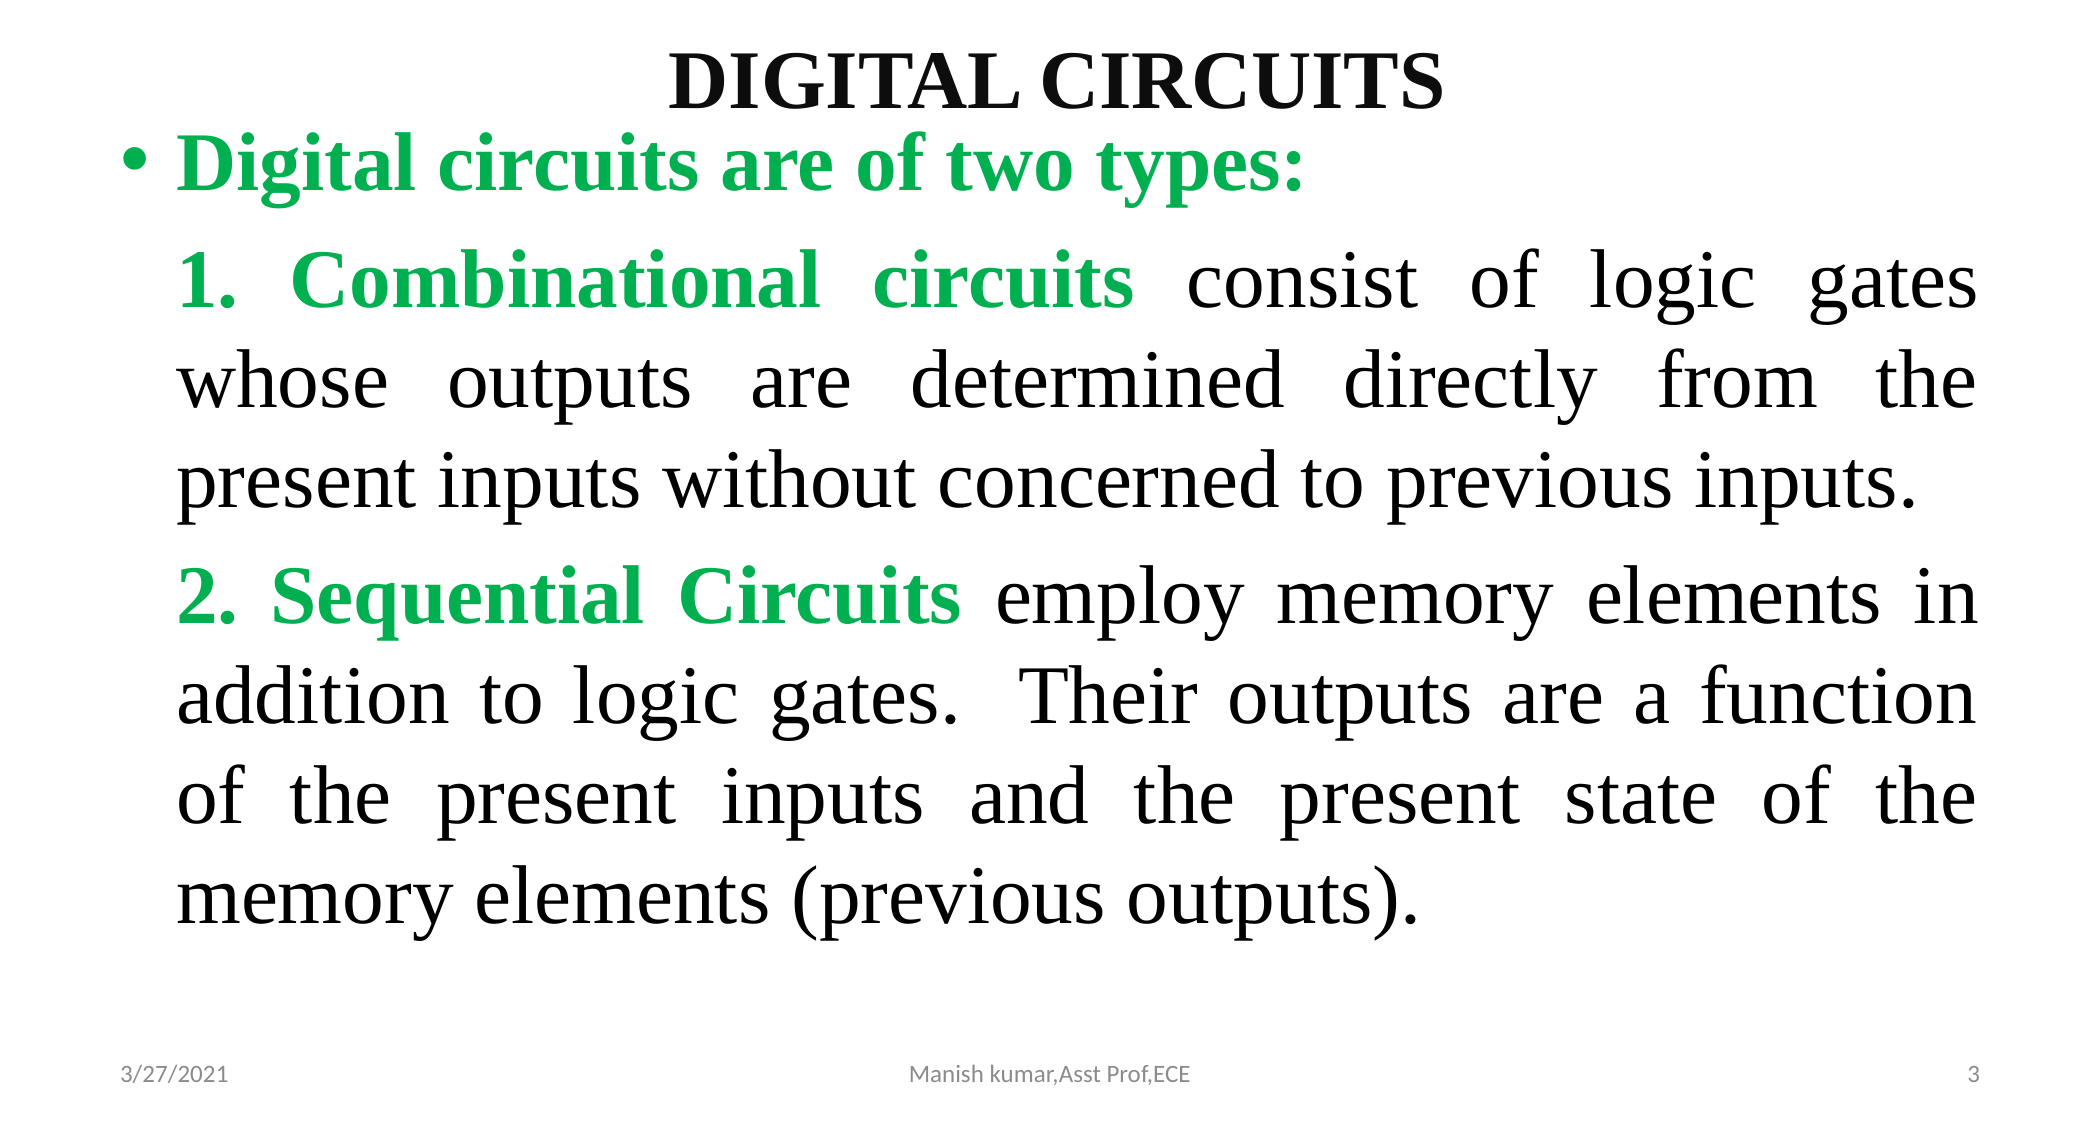

# DIGITAL CIRCUITS
Digital circuits are of two types:
	1. Combinational circuits consist of logic gates whose outputs are determined directly from the present inputs without concerned to previous inputs.
	2. Sequential Circuits employ memory elements in addition to logic gates.  Their outputs are a function of the present inputs and the present state of the memory elements (previous outputs).

3/27/2021
Manish kumar,Asst Prof,ECE
3